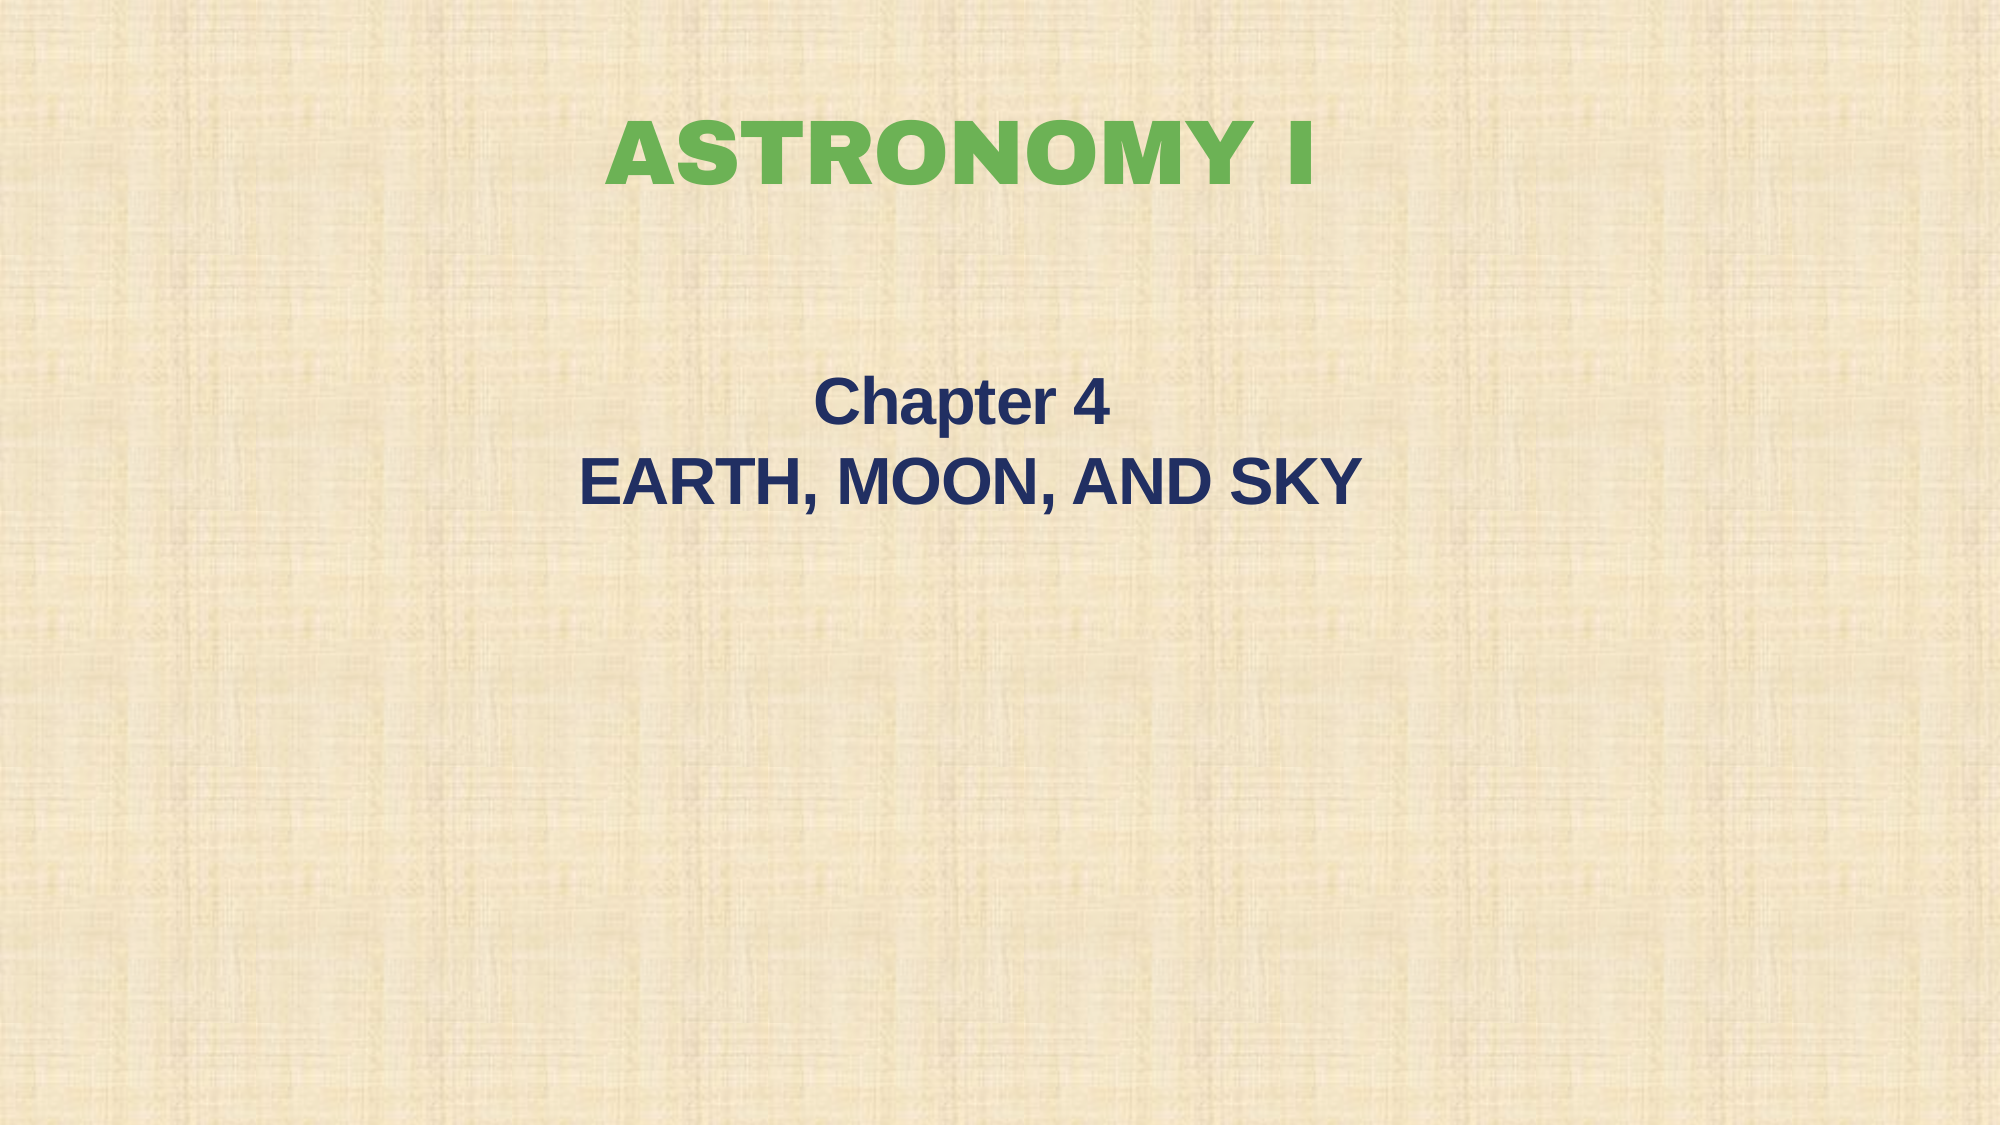

ASTRONOMY I

Chapter 4
 EARTH, MOON, AND SKY